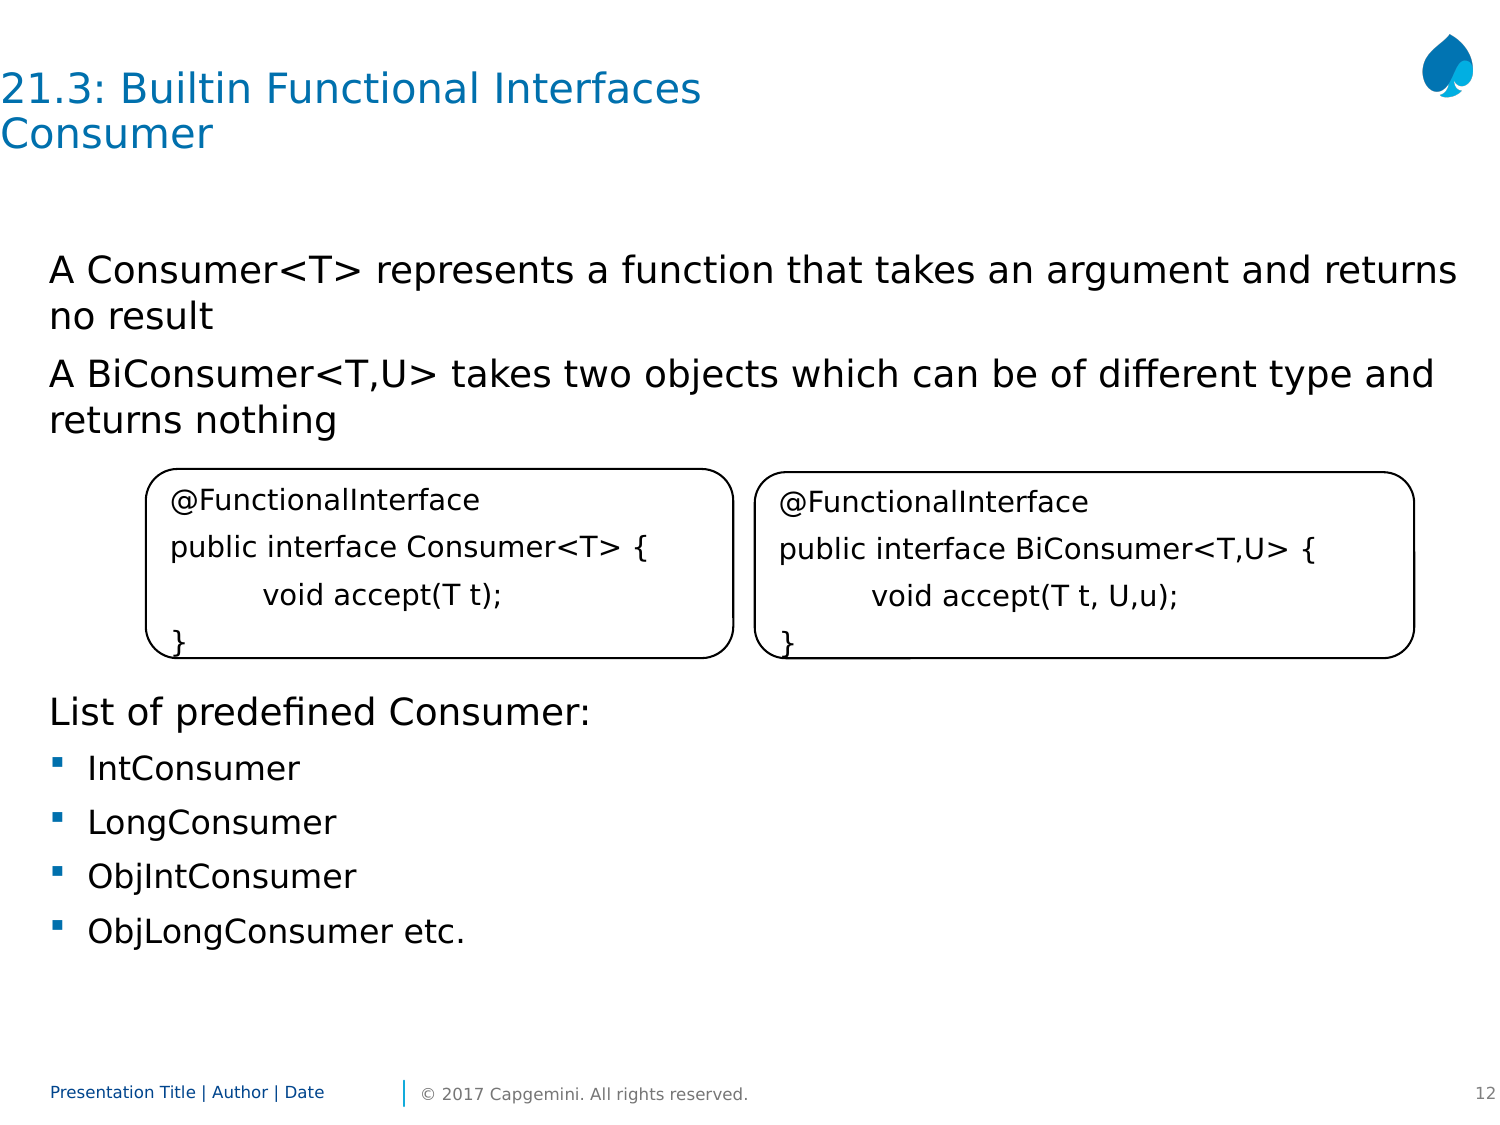

21.3: Builtin Functional Interfaces
Consumer
A Consumer<T> represents a function that takes an argument and returns no result
A BiConsumer<T,U> takes two objects which can be of different type and returns nothing

List of predefined Consumer:
IntConsumer
LongConsumer
ObjIntConsumer
ObjLongConsumer etc.

@FunctionalInterface
public interface Consumer<T> {
          void accept(T t);
}
@FunctionalInterface
public interface BiConsumer<T,U> {
          void accept(T t, U,u);
}